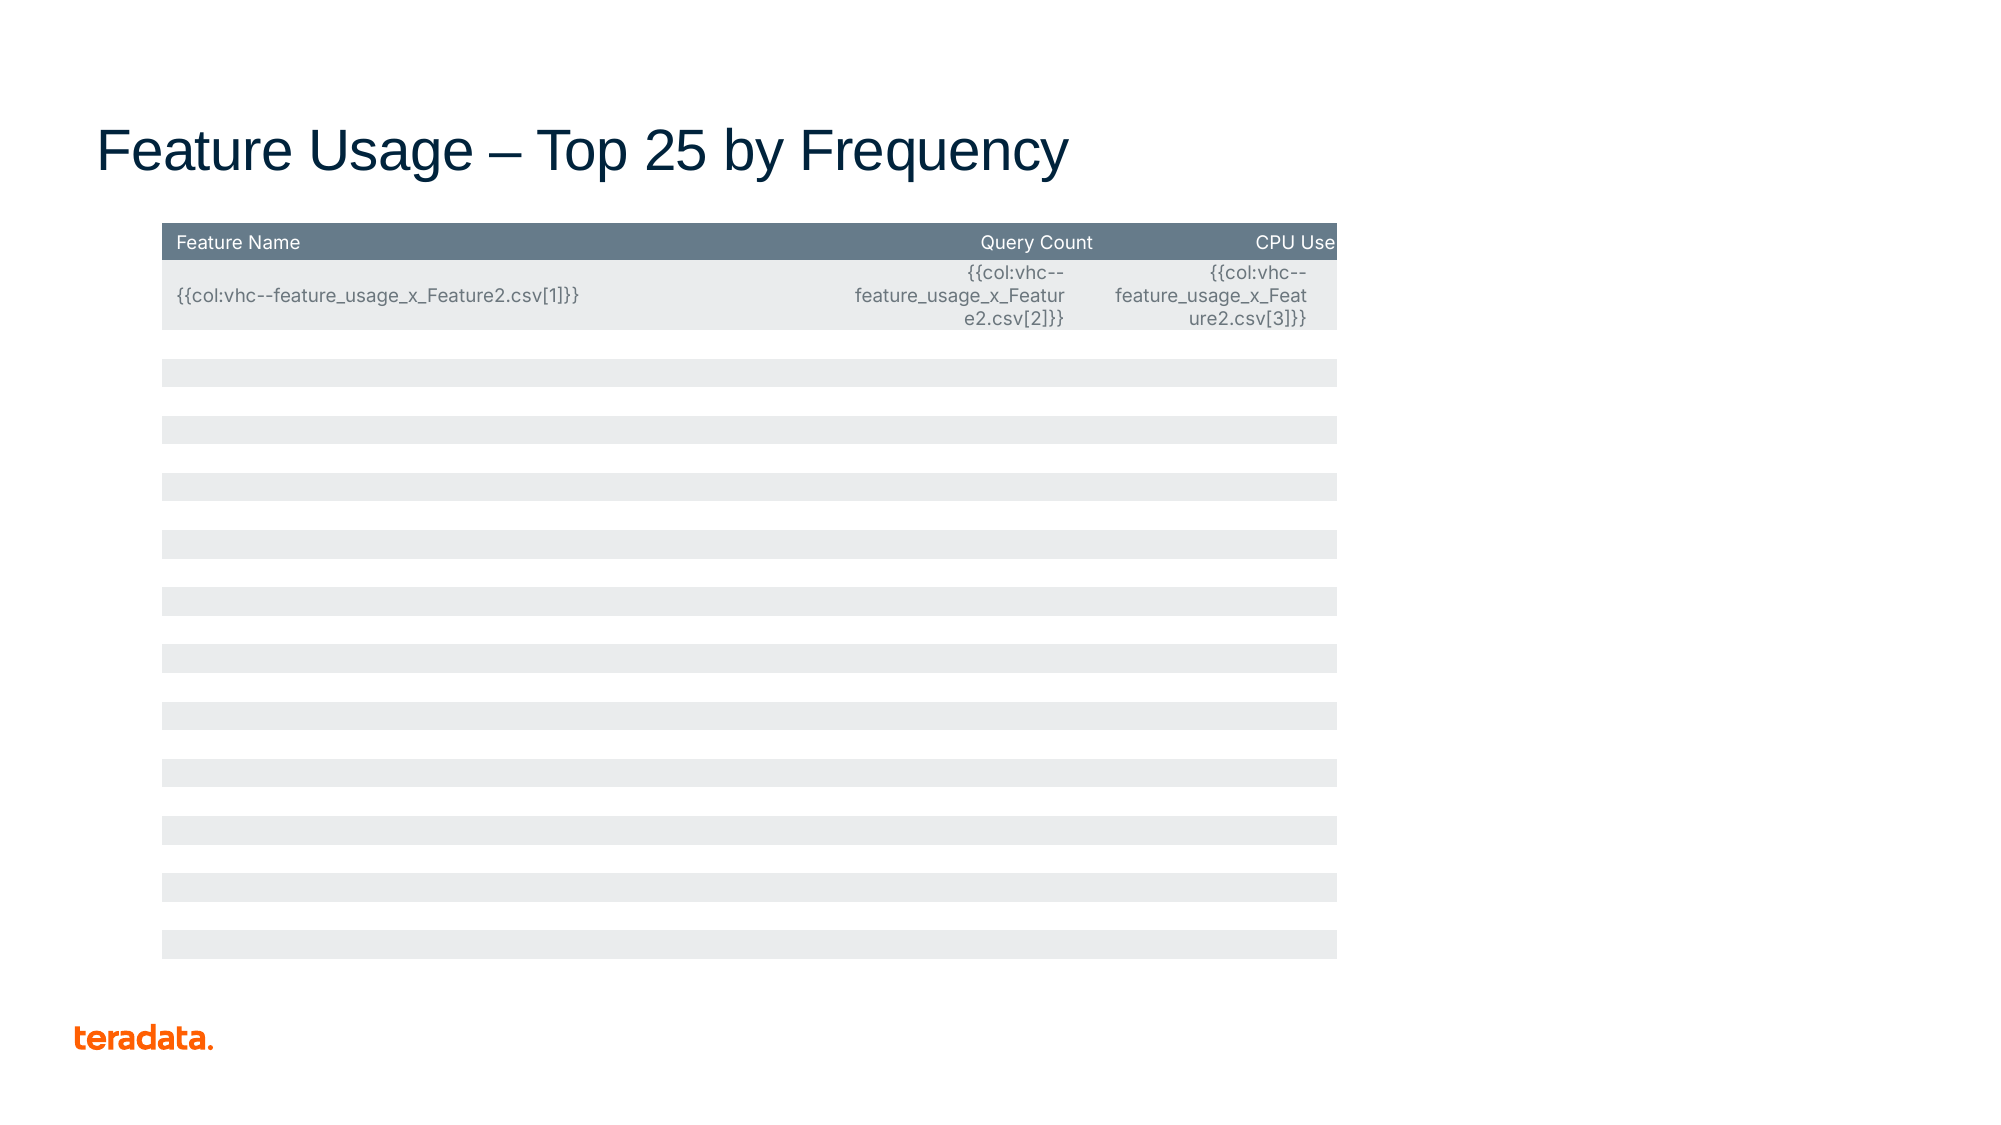

# Feature Usage – Top 25 by Frequency
| Feature Name | Query Count | CPU Use |
| --- | --- | --- |
| {{col:vhc--feature\_usage\_x\_Feature2.csv[1]}} | {{col:vhc--feature\_usage\_x\_Feature2.csv[2]}} | {{col:vhc--feature\_usage\_x\_Feature2.csv[3]}} |
|  |  |  |
|  |  |  |
|  |  |  |
|  |  |  |
|  |  |  |
|  |  |  |
|  |  |  |
|  |  |  |
|  |  |  |
|  |  |  |
|  |  |  |
|  |  |  |
|  |  |  |
|  |  |  |
|  |  |  |
|  |  |  |
|  |  |  |
|  |  |  |
|  |  |  |
|  |  |  |
|  |  |  |
|  |  |  |
|  |  |  |